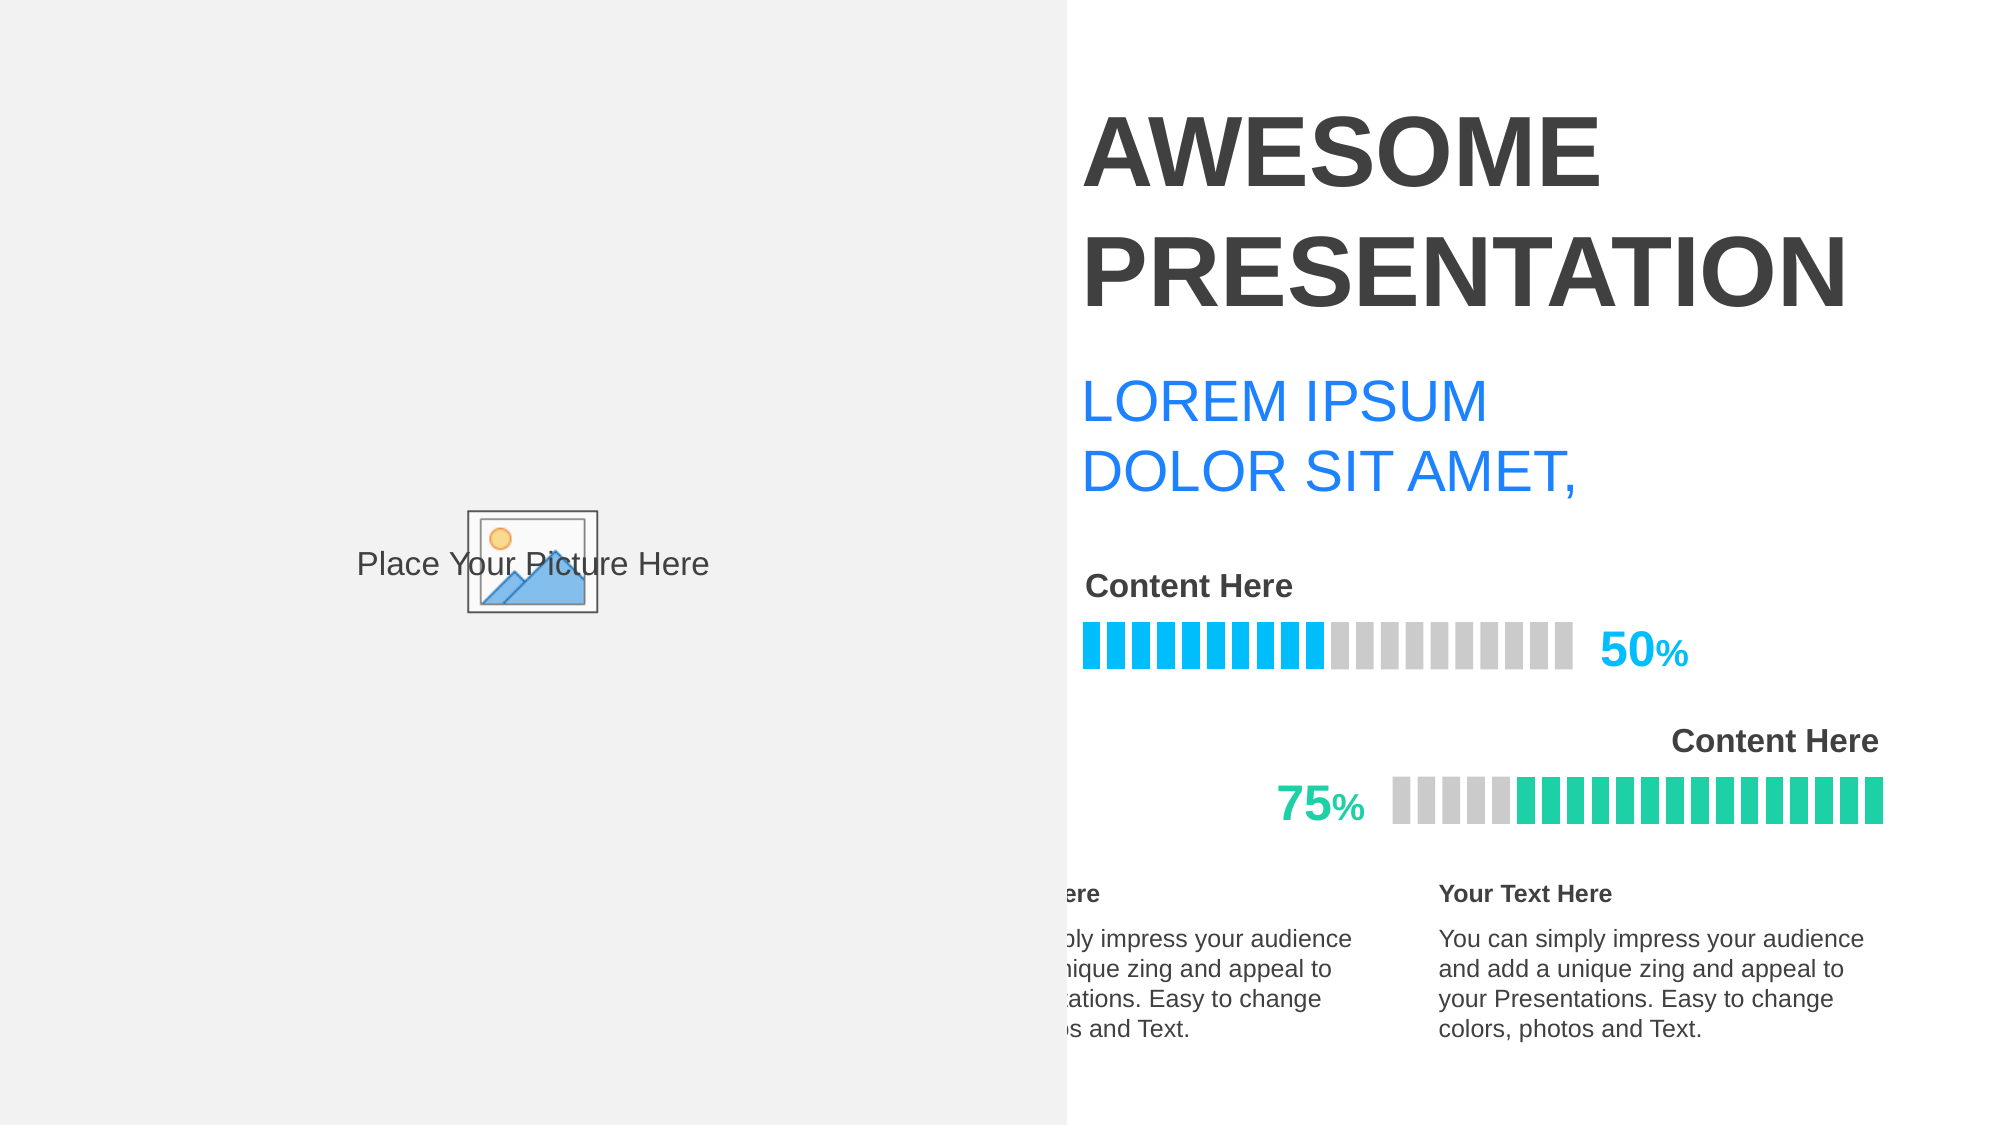

AWESOME
PRESENTATION
LOREM IPSUM
DOLOR SIT AMET,
Content Here
50%

Content Here
75%

Your Text Here
You can simply impress your audience and add a unique zing and appeal to your Presentations. Easy to change colors, photos and Text.
Your Text Here
You can simply impress your audience and add a unique zing and appeal to your Presentations. Easy to change colors, photos and Text.